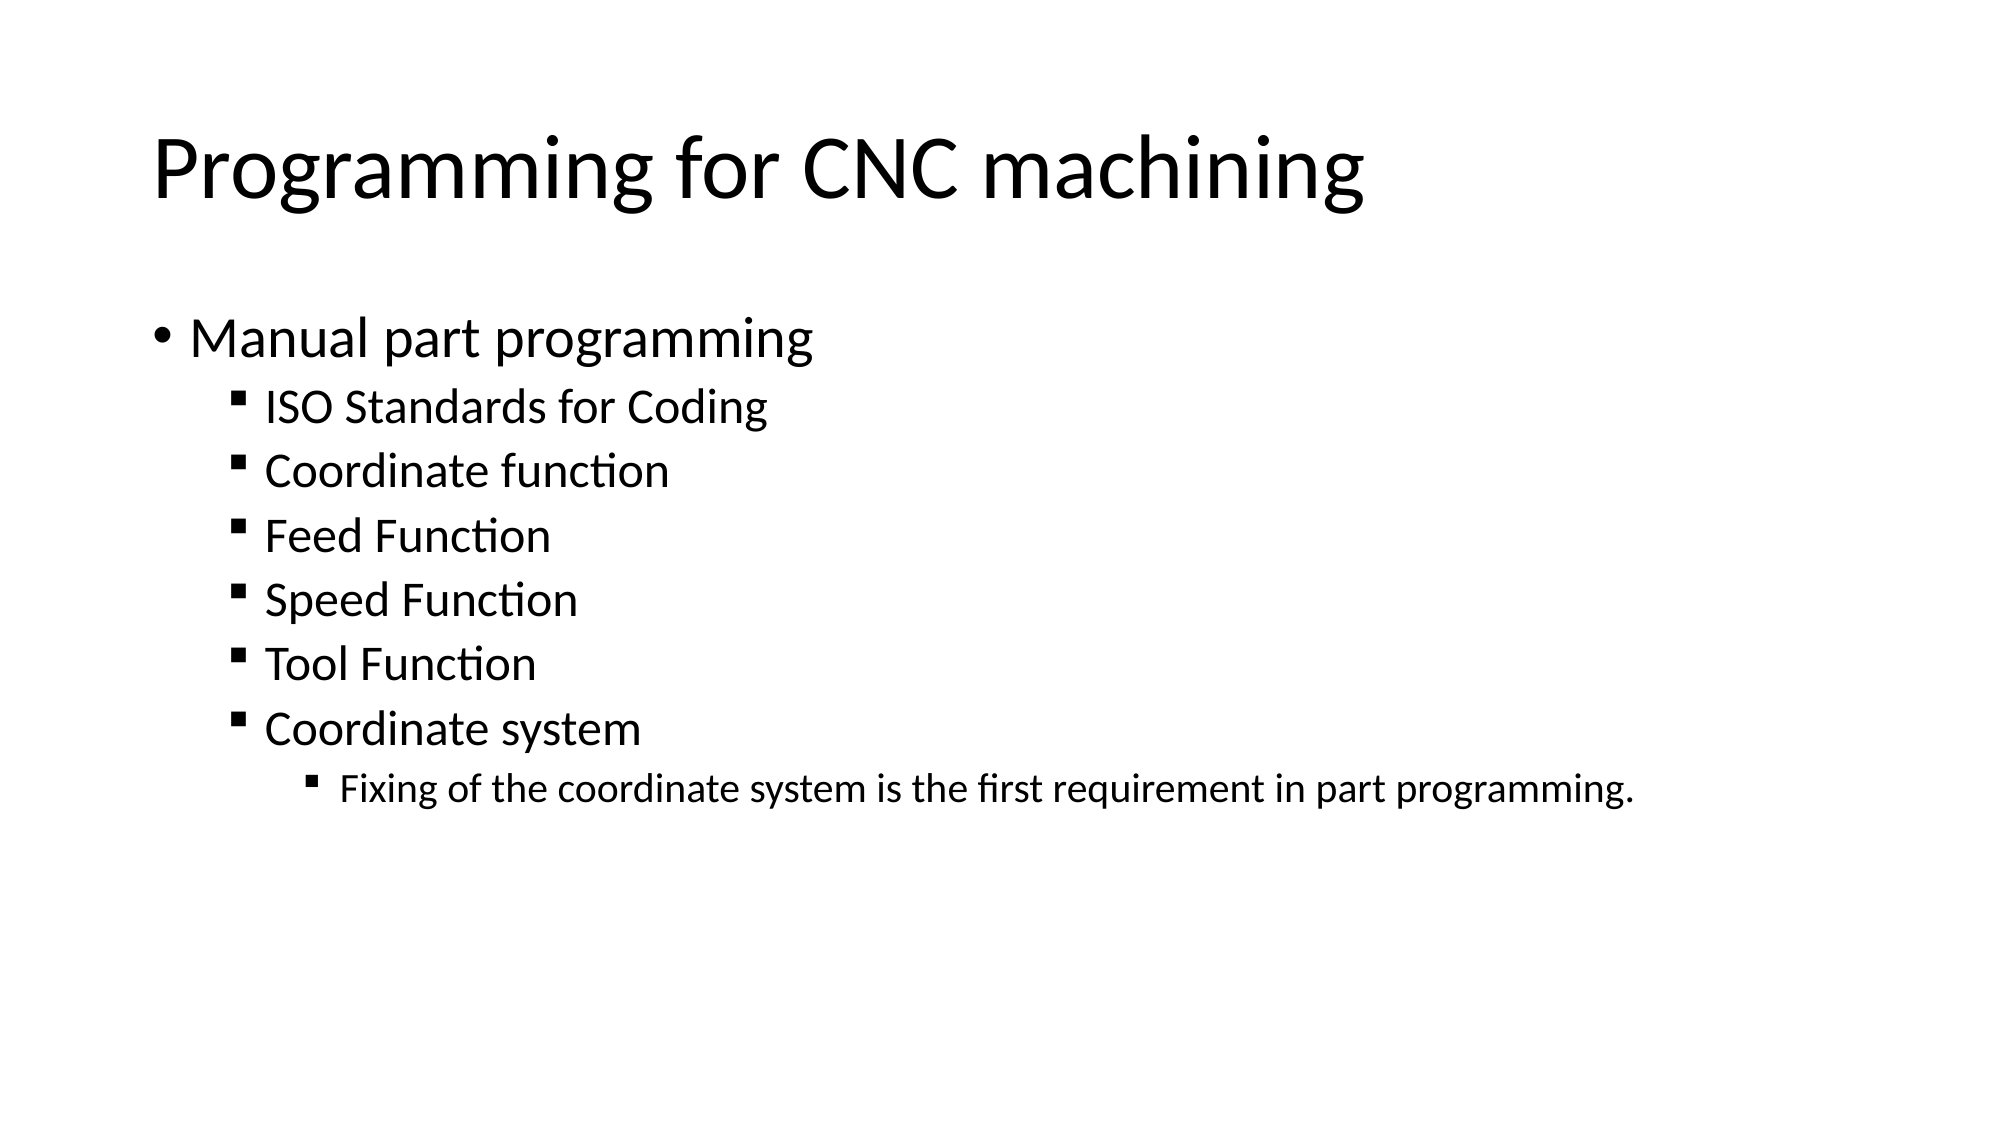

# Programming for CNC machining
Manual part programming
ISO Standards for Coding
Coordinate function
Feed Function
Speed Function
Tool Function
Coordinate system
Fixing of the coordinate system is the first requirement in part programming.